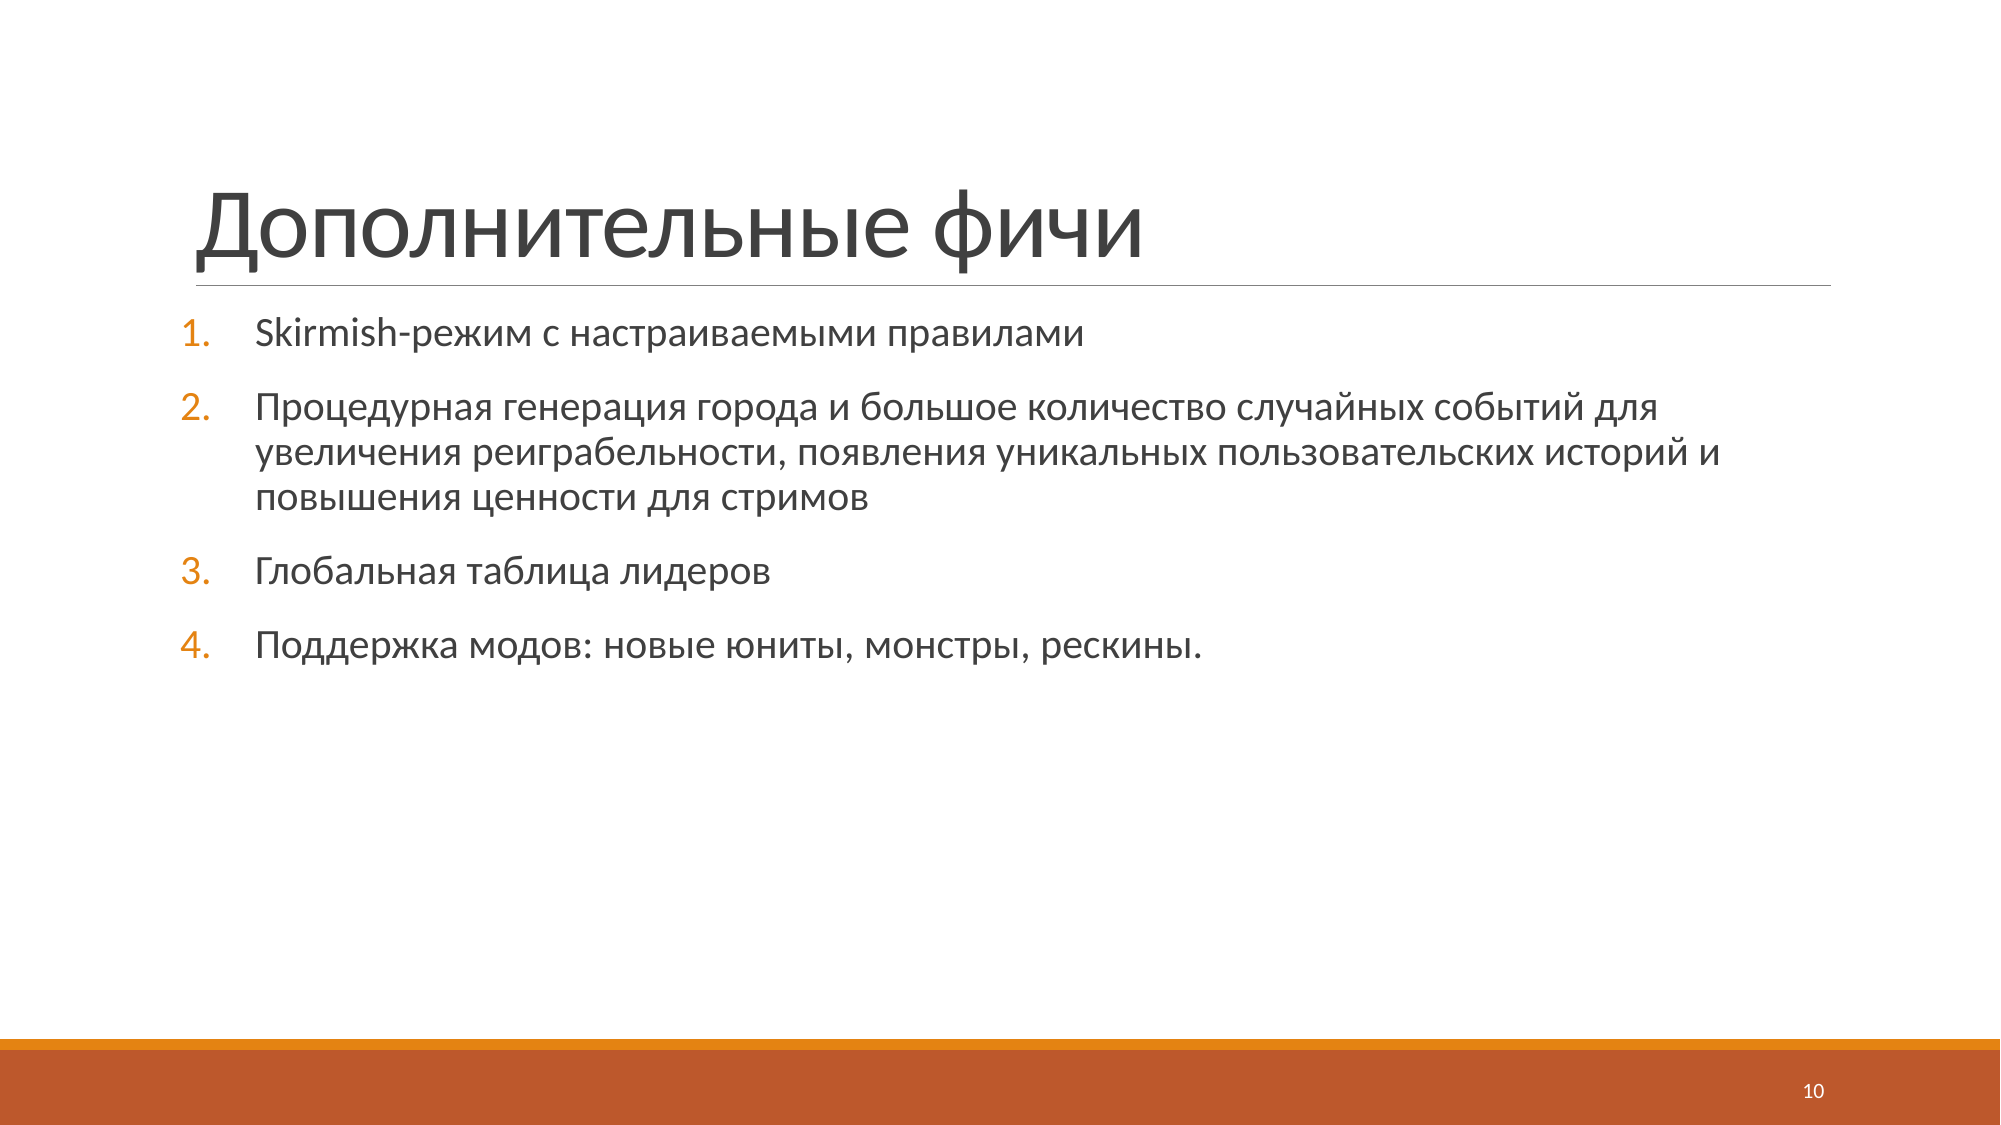

# Дополнительные фичи
Skirmish-режим с настраиваемыми правилами
Процедурная генерация города и большое количество случайных событий для увеличения реиграбельности, появления уникальных пользовательских историй и повышения ценности для стримов
Глобальная таблица лидеров
Поддержка модов: новые юниты, монстры, рескины.
10